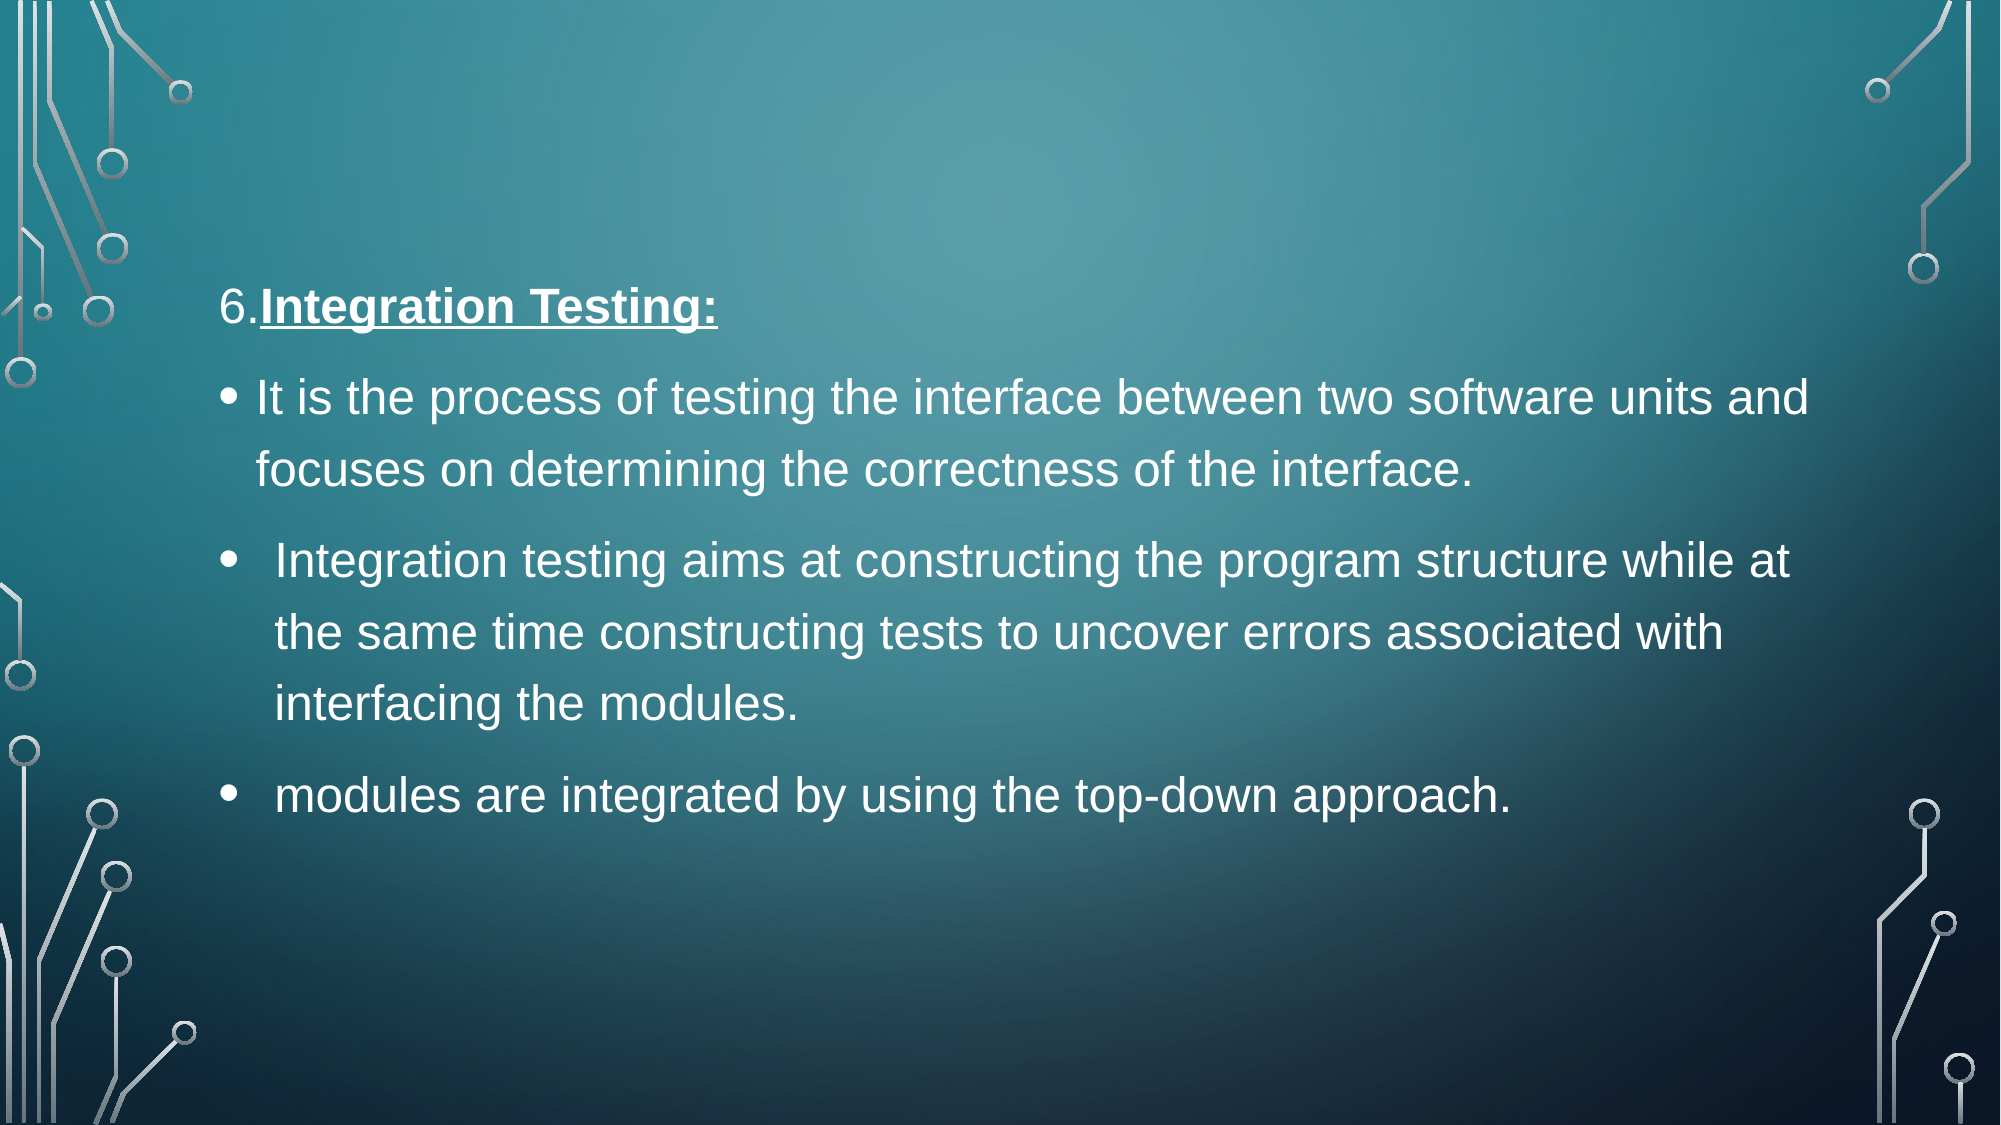

6.Integration Testing:
It is the process of testing the interface between two software units and focuses on determining the correctness of the interface.
Integration testing aims at constructing the program structure while at the same time constructing tests to uncover errors associated with interfacing the modules.
modules are integrated by using the top-down approach.